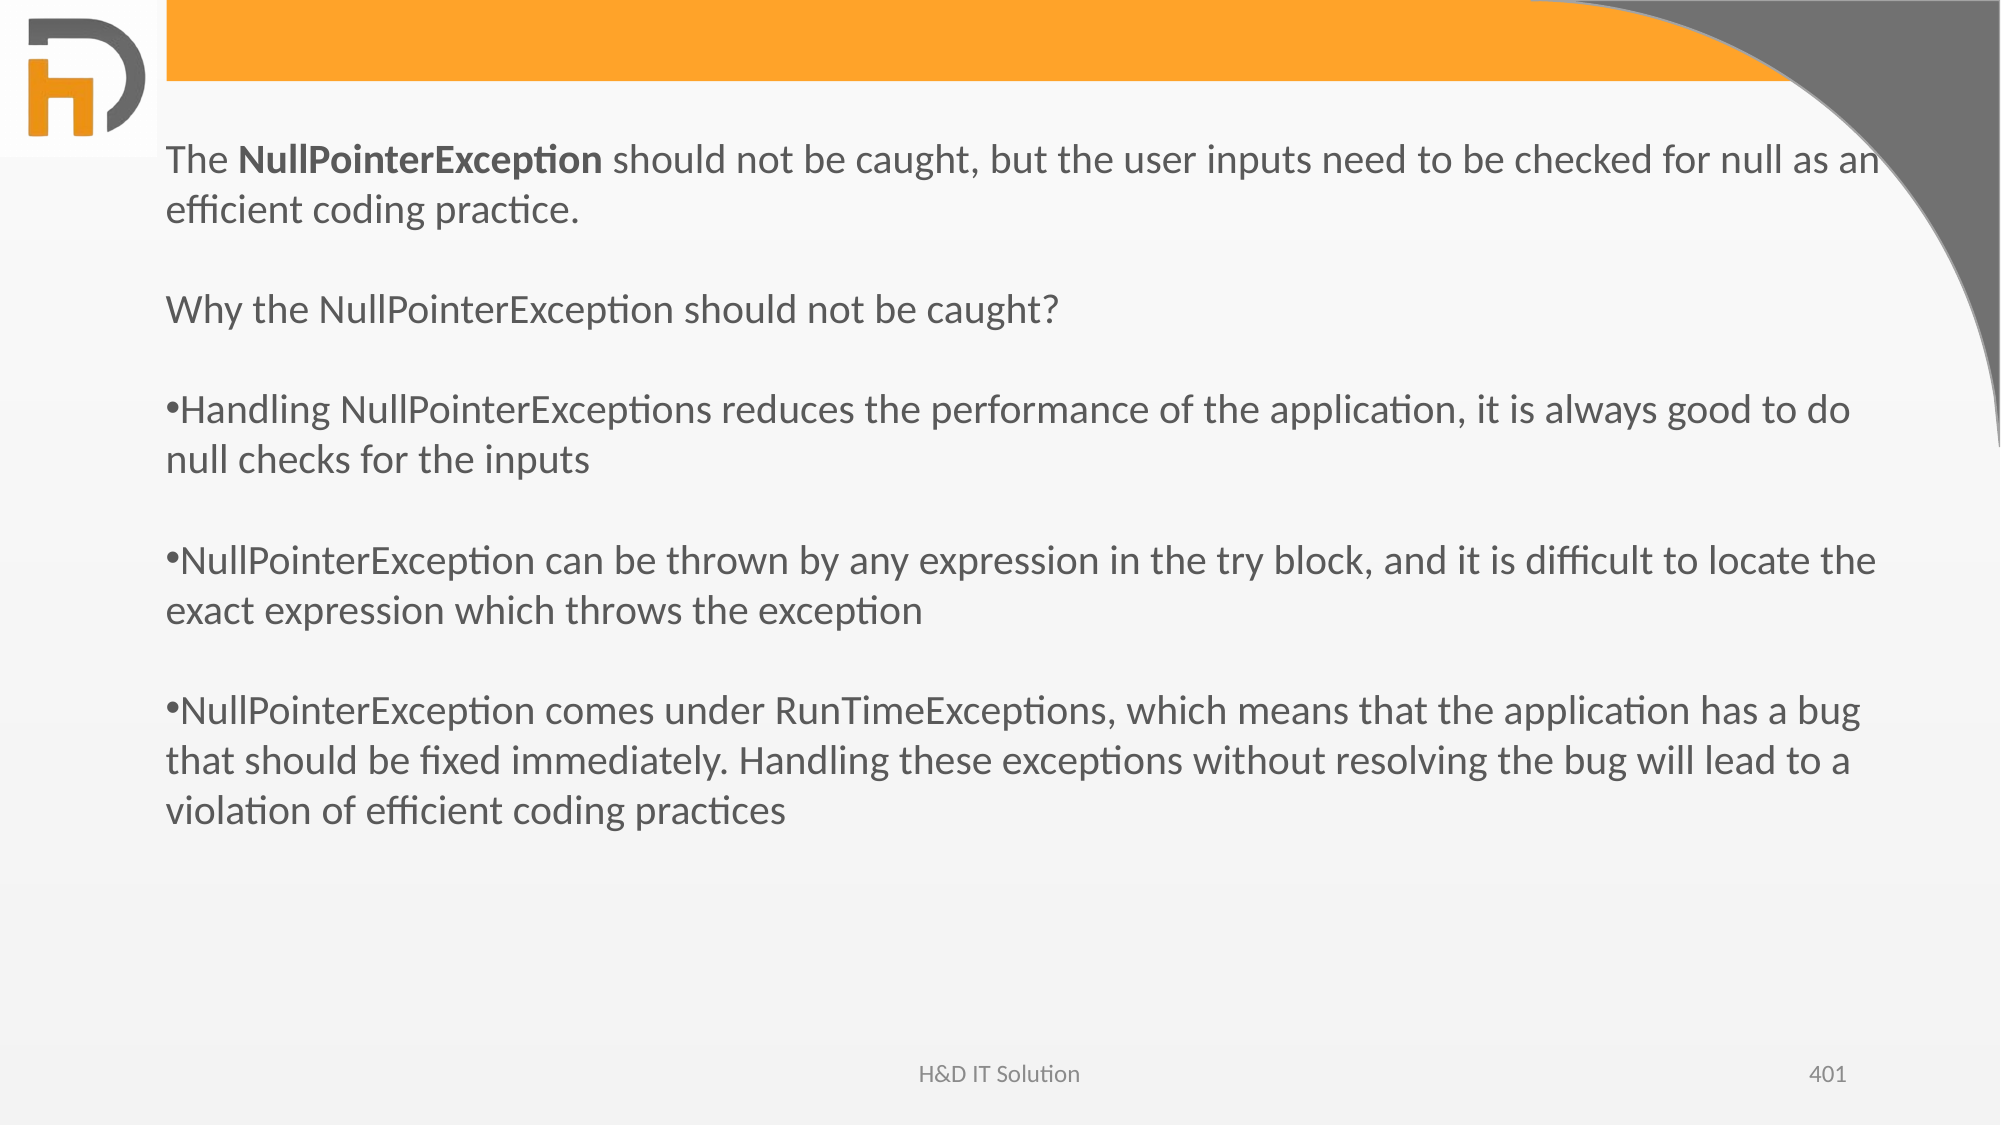

The NullPointerException should not be caught, but the user inputs need to be checked for null as an efficient coding practice.

Why the NullPointerException should not be caught?

Handling NullPointerExceptions reduces the performance of the application, it is always good to do null checks for the inputs

NullPointerException can be thrown by any expression in the try block, and it is difficult to locate the exact expression which throws the exception

NullPointerException comes under RunTimeExceptions, which means that the application has a bug that should be fixed immediately. Handling these exceptions without resolving the bug will lead to a violation of efficient coding practices

H&D IT Solution
401